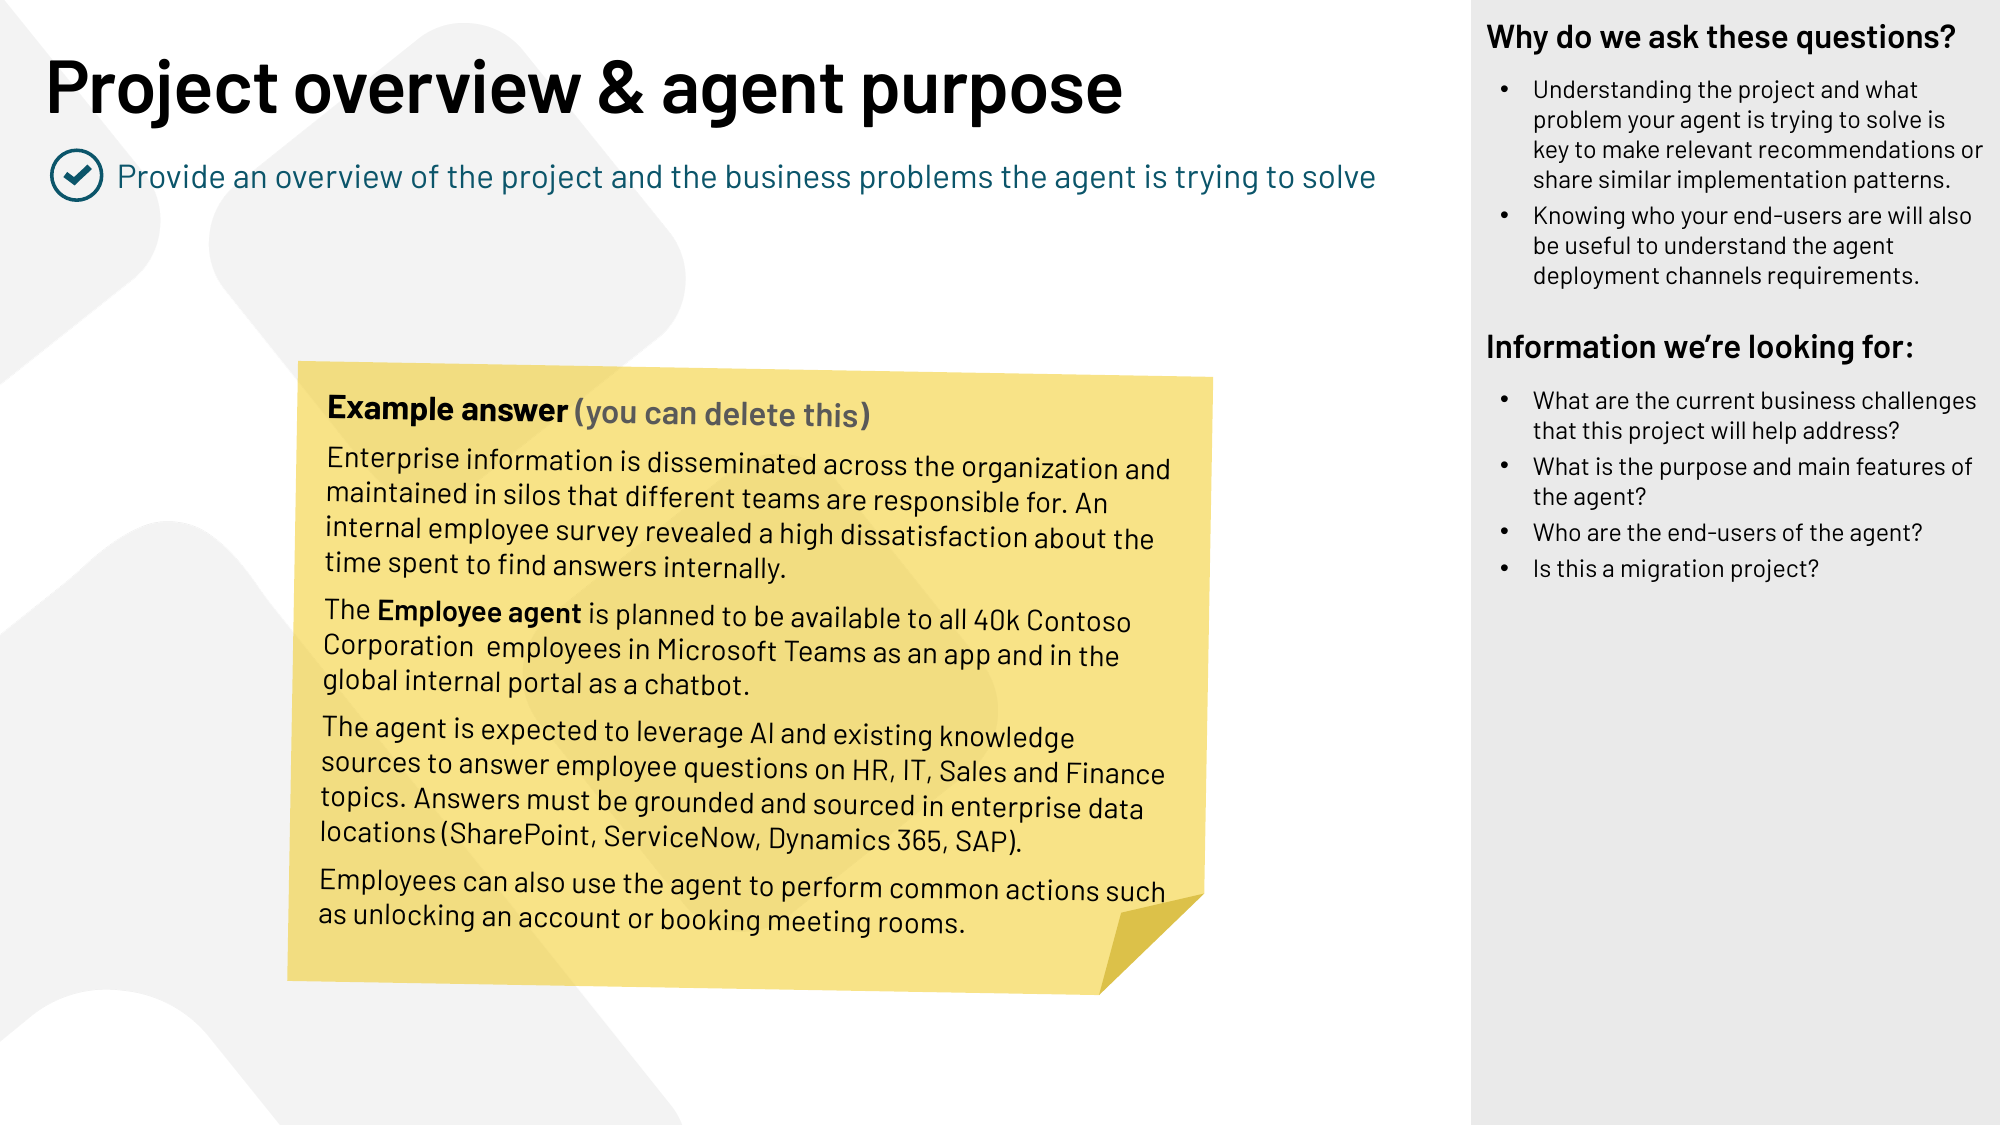

Why do we ask these questions?
Understanding the project and what problem your agent is trying to solve is key to make relevant recommendations or share similar implementation patterns.
Knowing who your end-users are will also be useful to understand the agent deployment channels requirements.

Information we’re looking for:
What are the current business challenges that this project will help address?
What is the purpose and main features of the agent?
Who are the end-users of the agent?
Is this a migration project?
Project overview & agent purpose
Provide an overview of the project and the business problems the agent is trying to solve
Example answer (you can delete this)
Enterprise information is disseminated across the organization and maintained in silos that different teams are responsible for. An internal employee survey revealed a high dissatisfaction about the time spent to find answers internally.
The Employee agent is planned to be available to all 40k Contoso Corporation  employees in Microsoft Teams as an app and in the global internal portal as a chatbot.
The agent is expected to leverage AI and existing knowledge sources to answer employee questions on HR, IT, Sales and Finance topics. Answers must be grounded and sourced in enterprise data locations (SharePoint, ServiceNow, Dynamics 365, SAP).
Employees can also use the agent to perform common actions such as unlocking an account or booking meeting rooms.